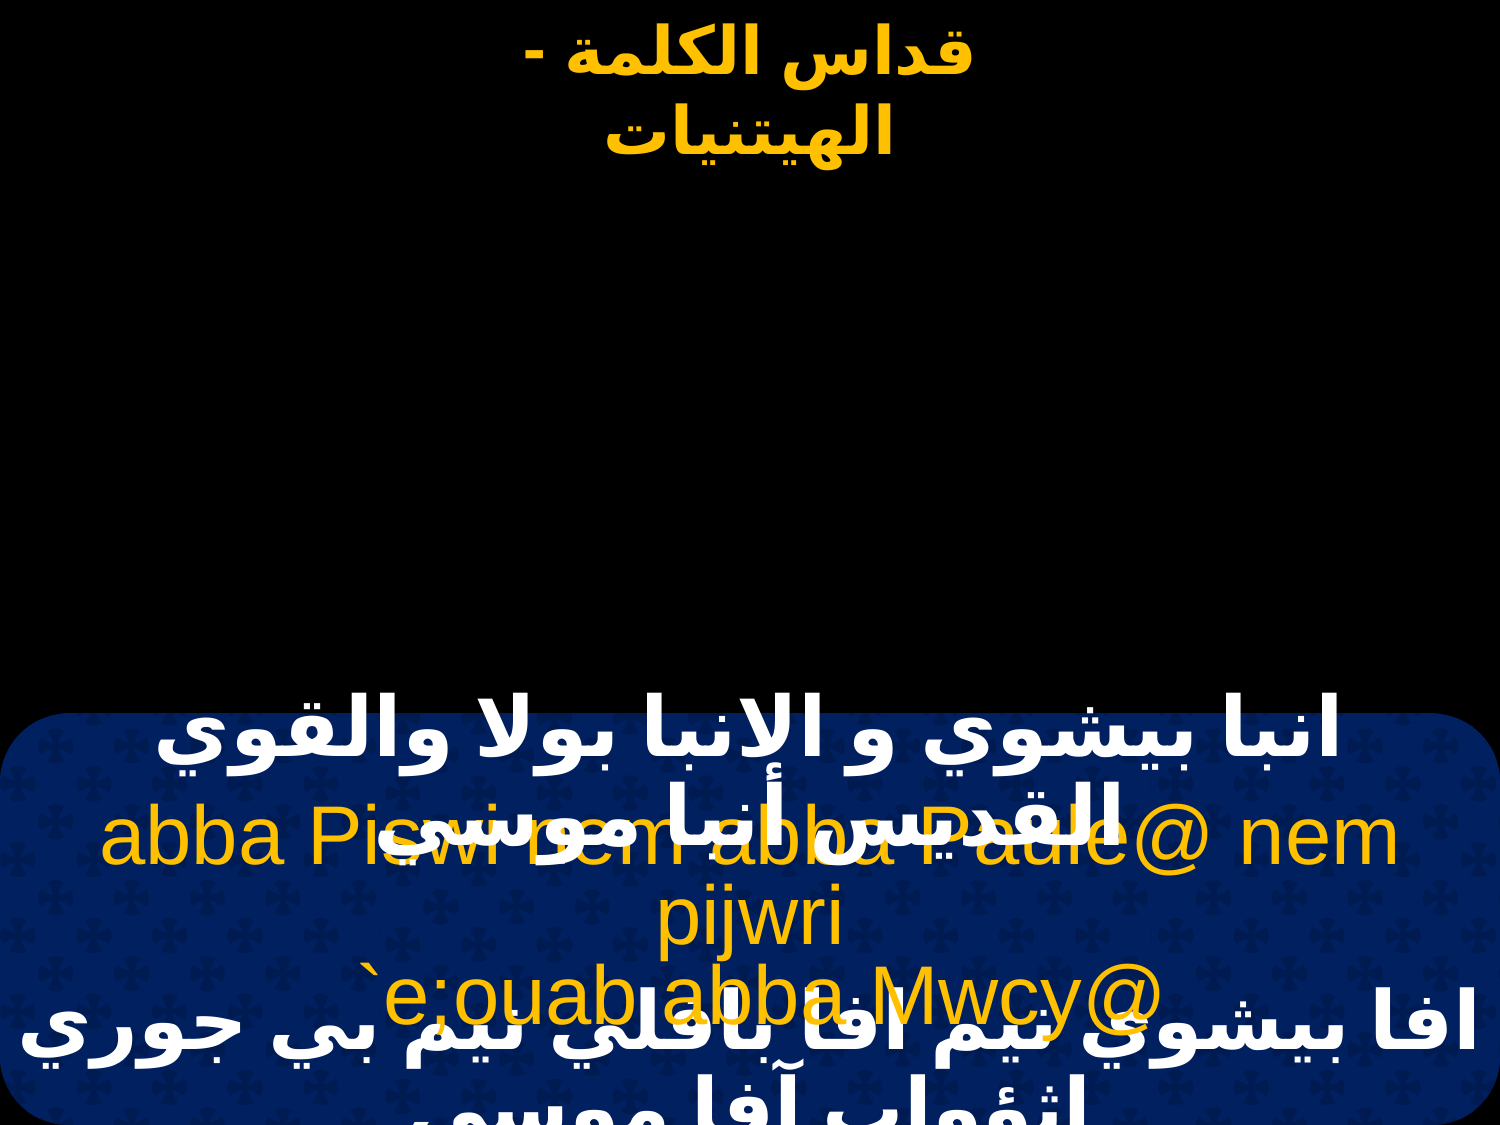

انبا بيشوي و الانبا بولا والقوي القديس أنبا موسي
 abba Piswi nem abba Paule@ nem  pijwri
 `e;ouab abba Mwcy@
افا بيشوي نيم افا بافلي نيم بي جوري إثؤواب آفا موسي